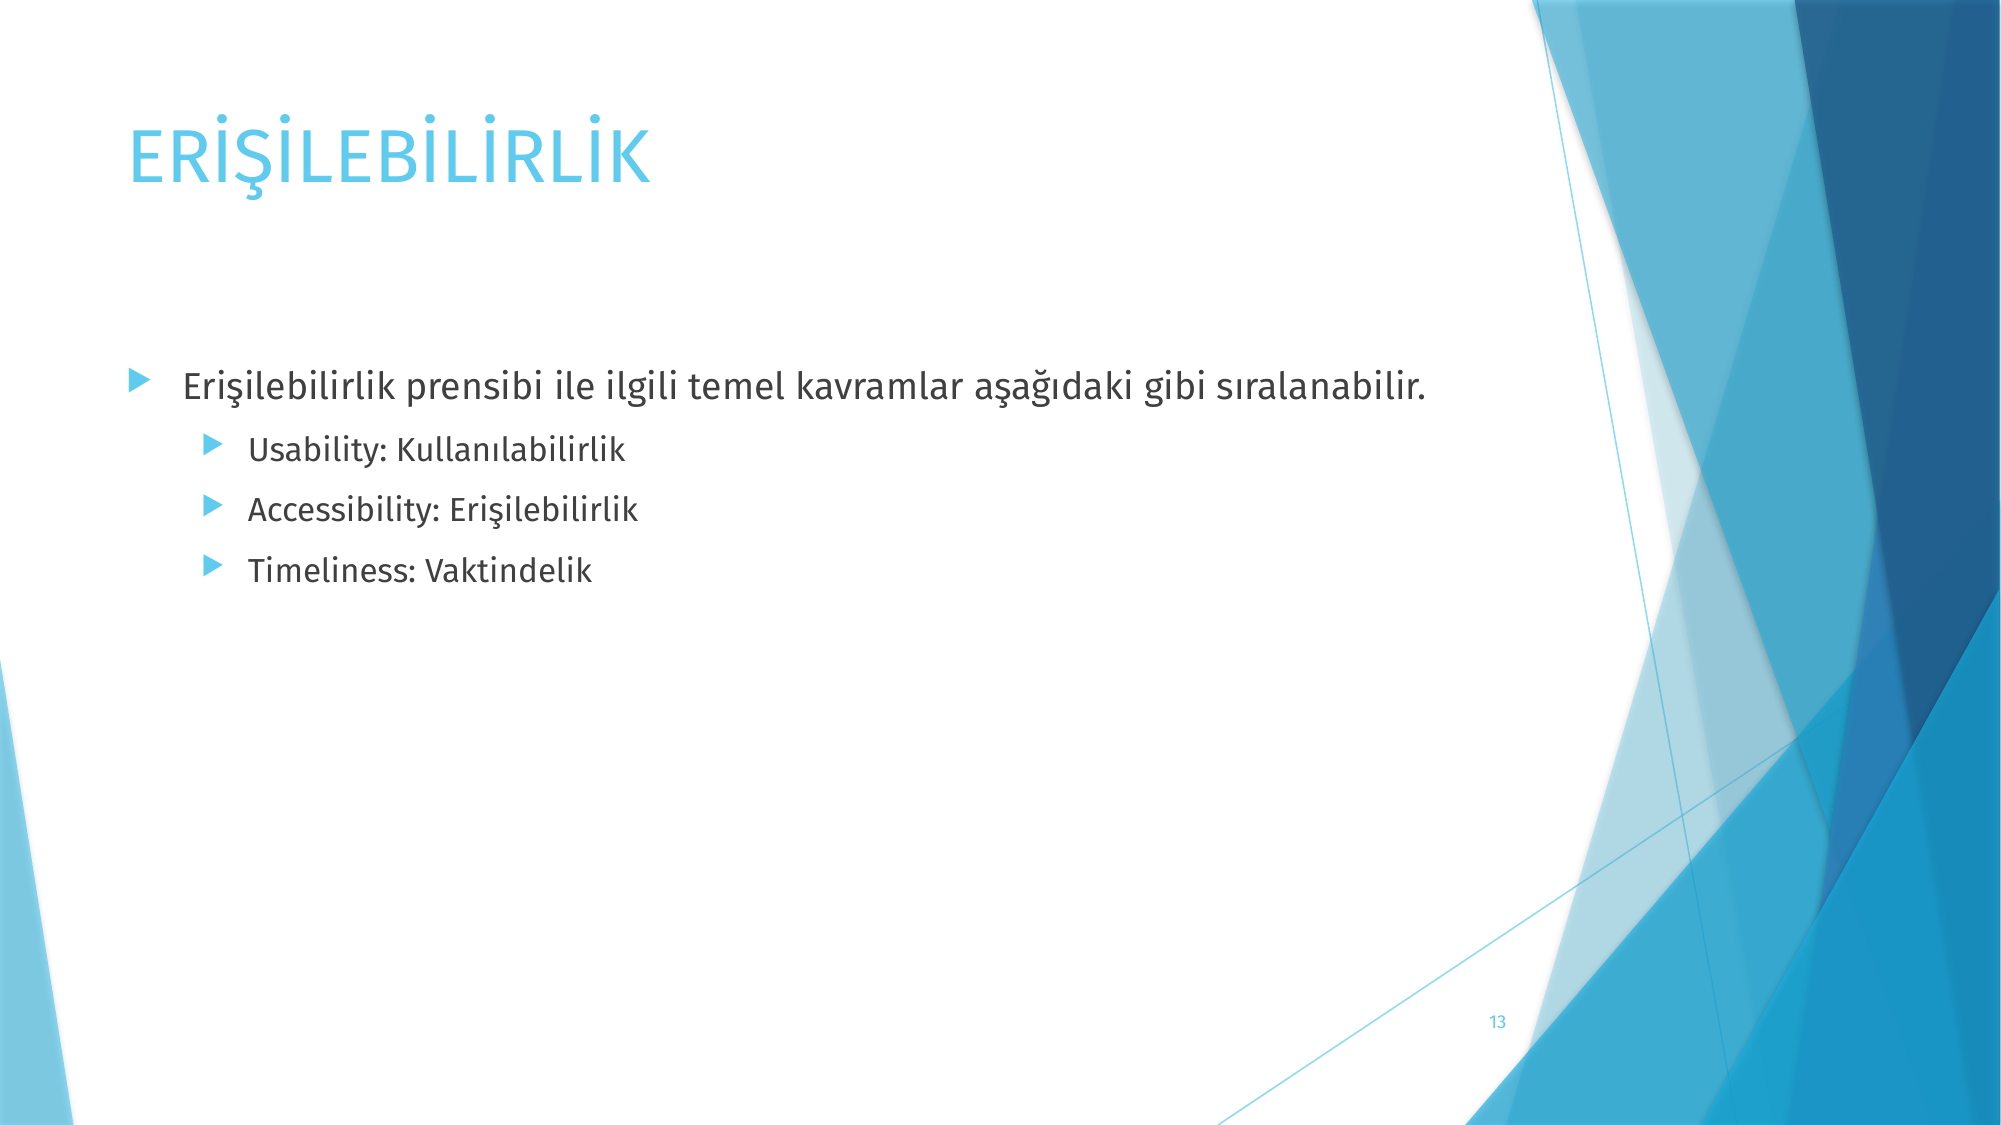

# ERİŞİLEBİLİRLİK
Erişilebilirlik prensibi ile ilgili temel kavramlar aşağıdaki gibi sıralanabilir.
Usability: Kullanılabilirlik
Accessibility: Erişilebilirlik
Timeliness: Vaktindelik
13